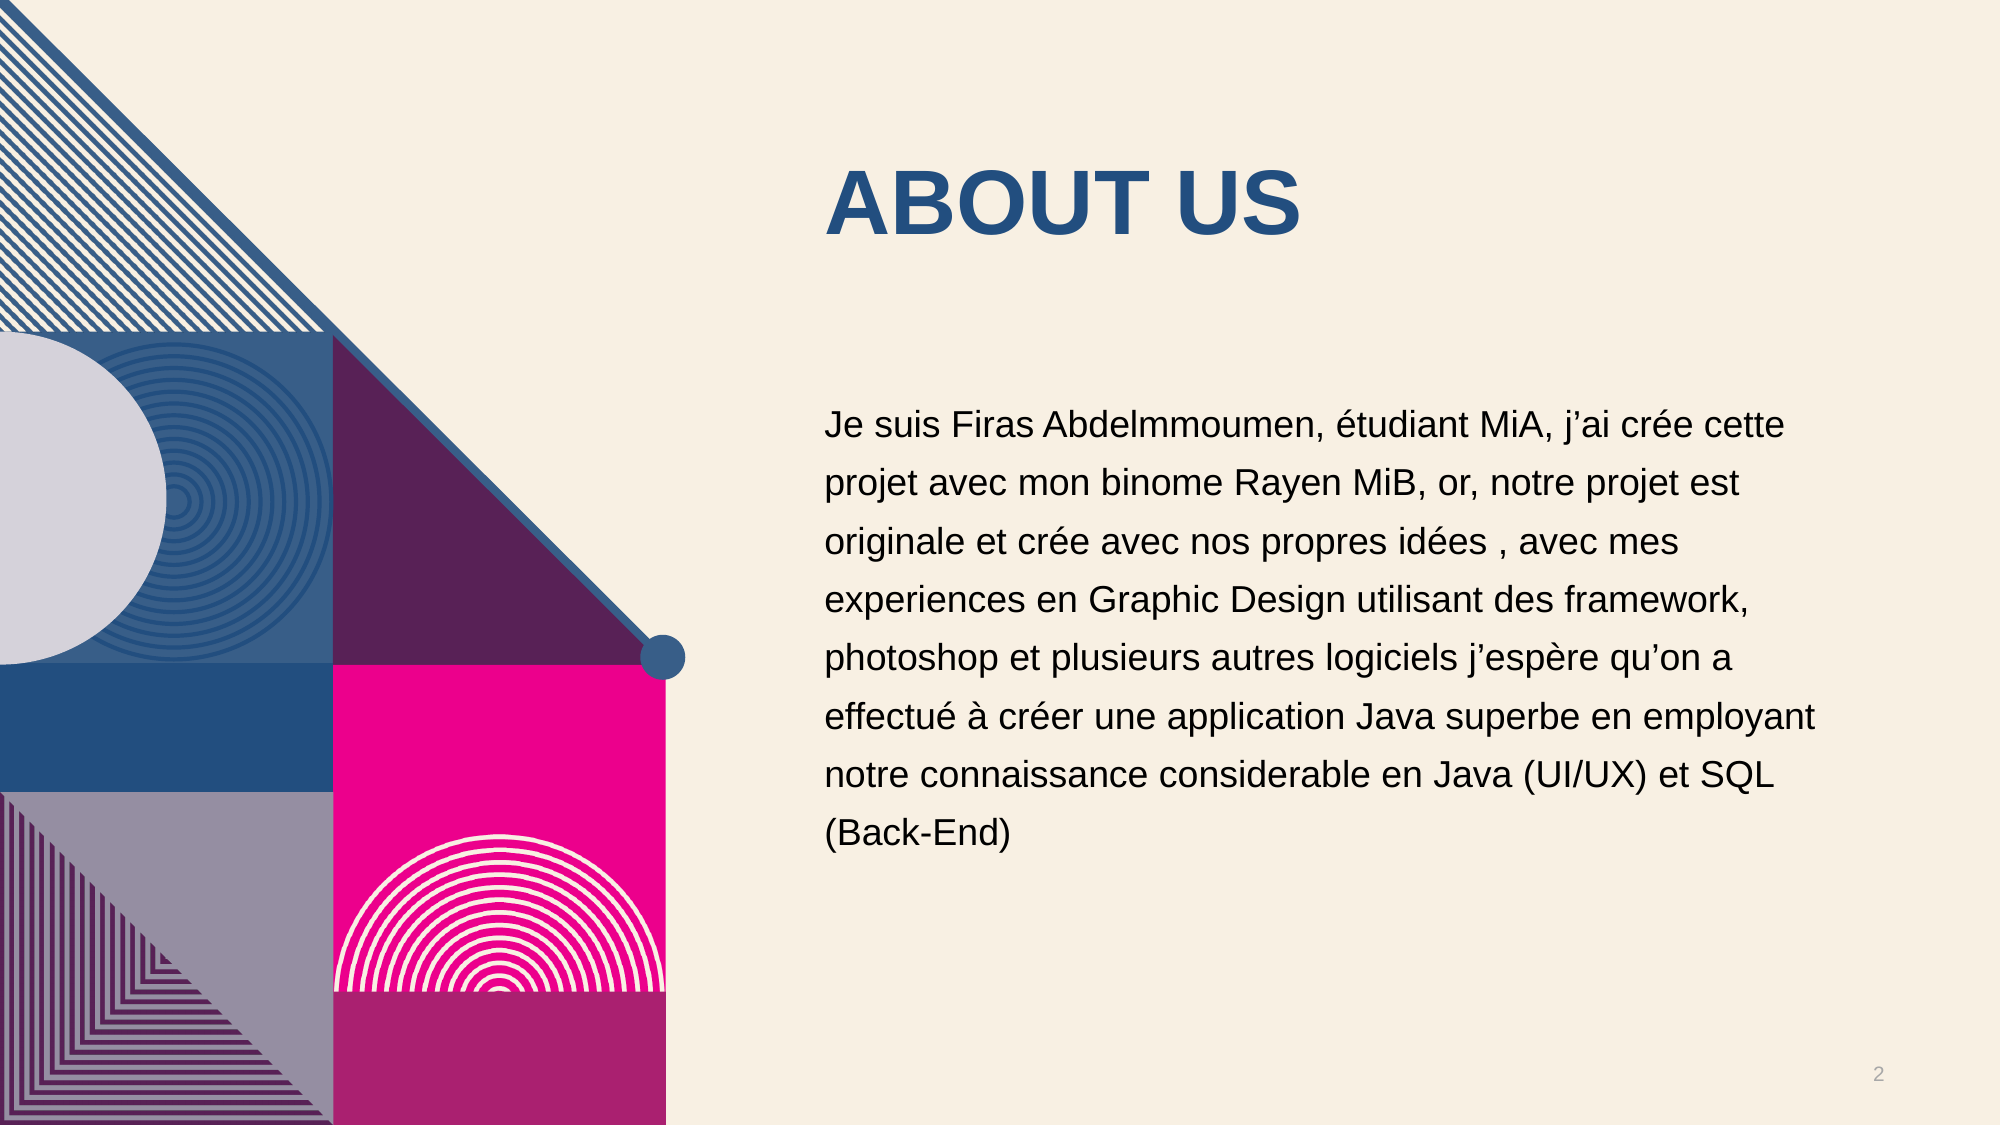

# ABOUT US
Je suis Firas Abdelmmoumen, étudiant MiA, j’ai crée cette projet avec mon binome Rayen MiB, or, notre projet est originale et crée avec nos propres idées , avec mes experiences en Graphic Design utilisant des framework, photoshop et plusieurs autres logiciels j’espère qu’on a effectué à créer une application Java superbe en employant notre connaissance considerable en Java (UI/UX) et SQL (Back-End)
2